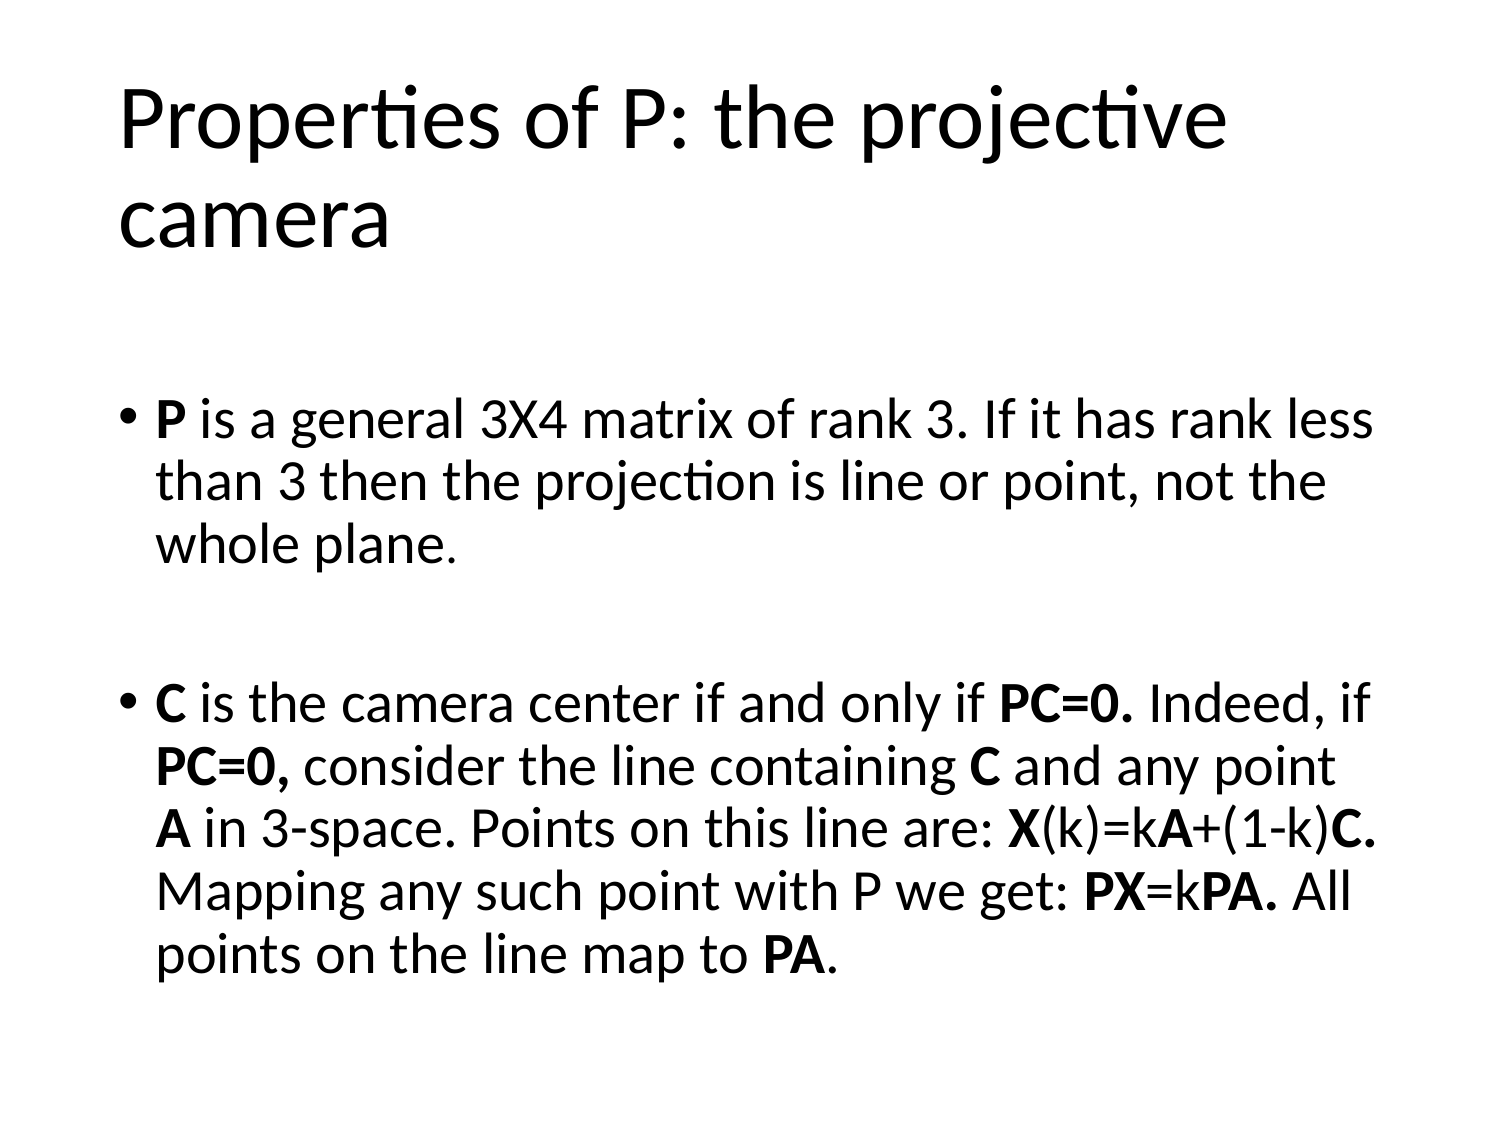

# Properties of P: the projective camera

P is a general 3X4 matrix of rank 3. If it has rank less than 3 then the projection is line or point, not the whole plane.

C is the camera center if and only if PC=0. Indeed, if PC=0, consider the line containing C and any point A in 3-space. Points on this line are: X(k)=kA+(1-k)C. Mapping any such point with P we get: PX=kPA. All points on the line map to PA.